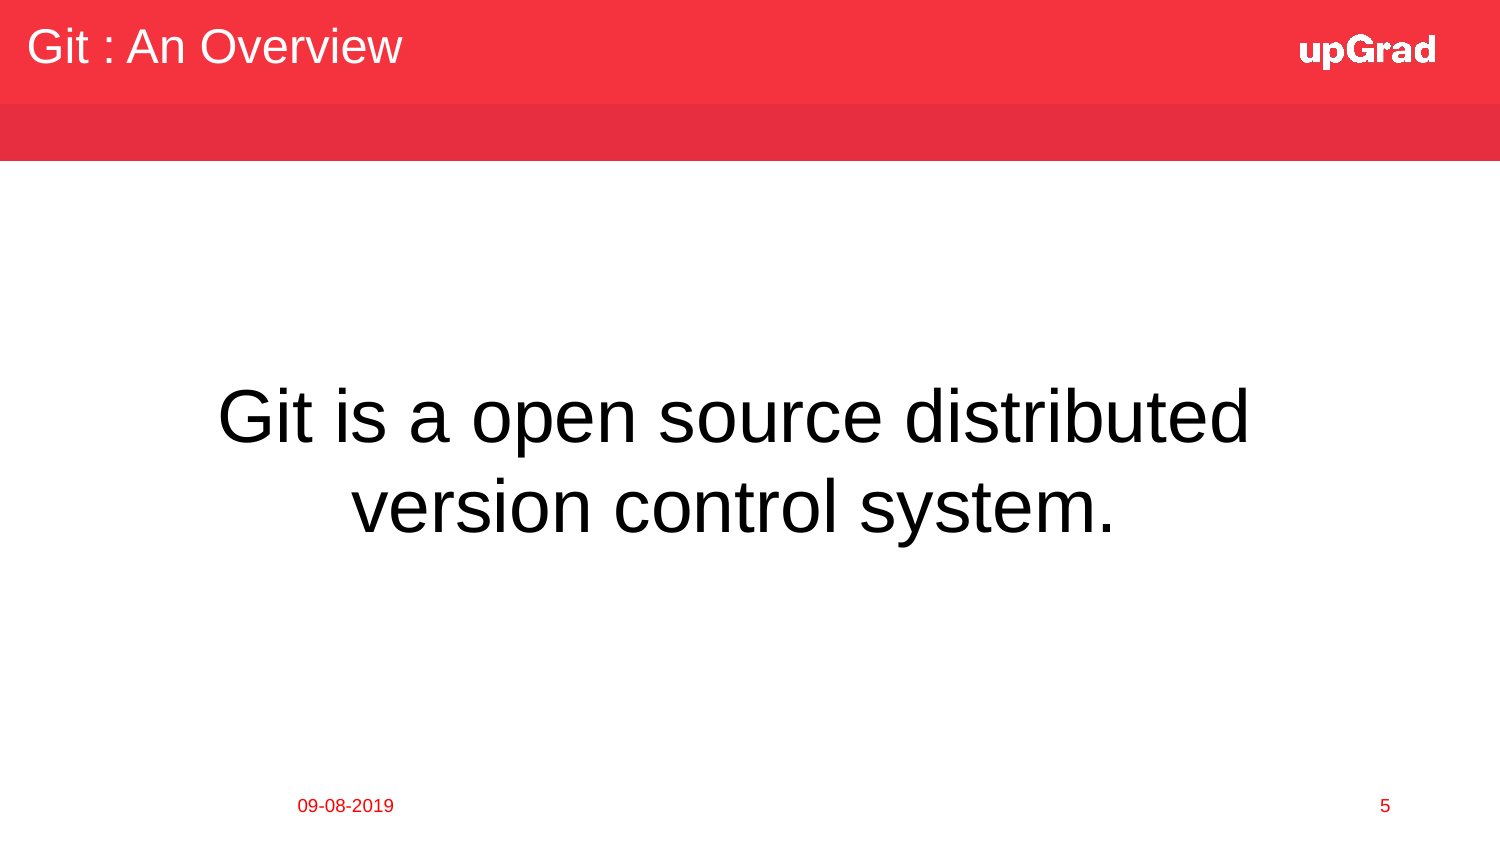

Git : An Overview

Git is a open source distributed version control system.
5
09-08-2019